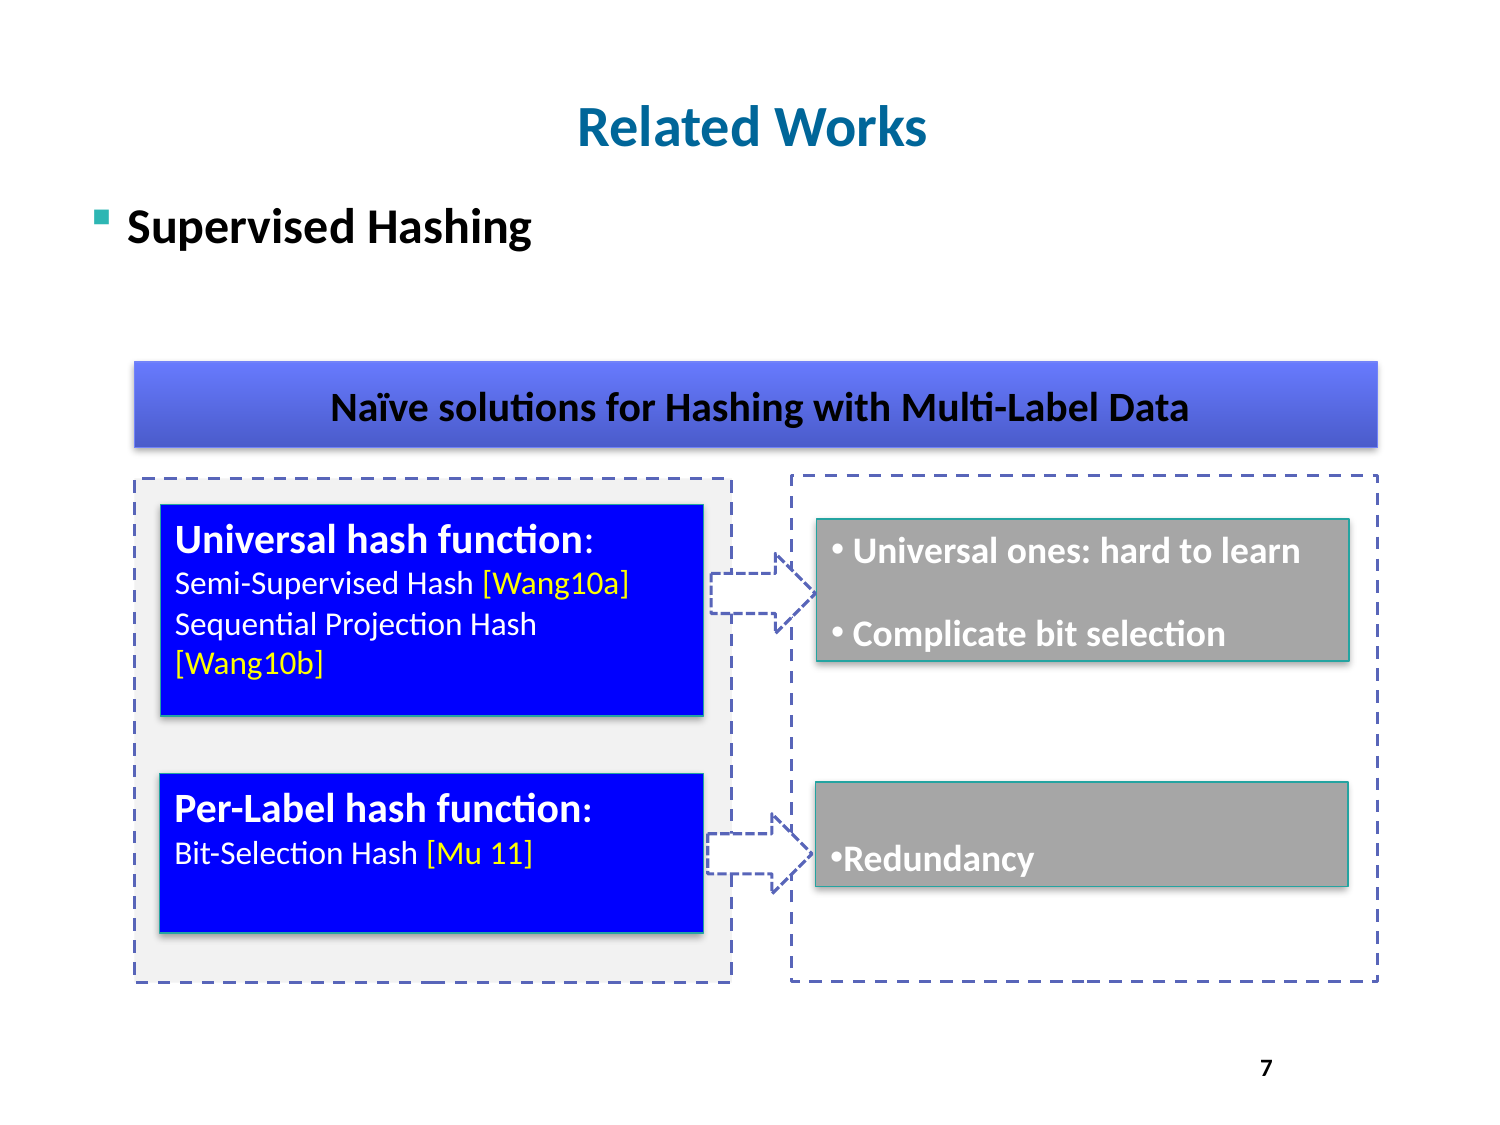

# Related Works
Supervised Hashing

 Naïve solutions for Hashing with Multi-Label Data

Universal hash function:
Semi-Supervised Hash [Wang10a]
Sequential Projection Hash [Wang10b]

 Universal ones: hard to learn
 Complicate bit selection

Per-Label hash function:
Bit-Selection Hash [Mu 11]

Redundancy

7